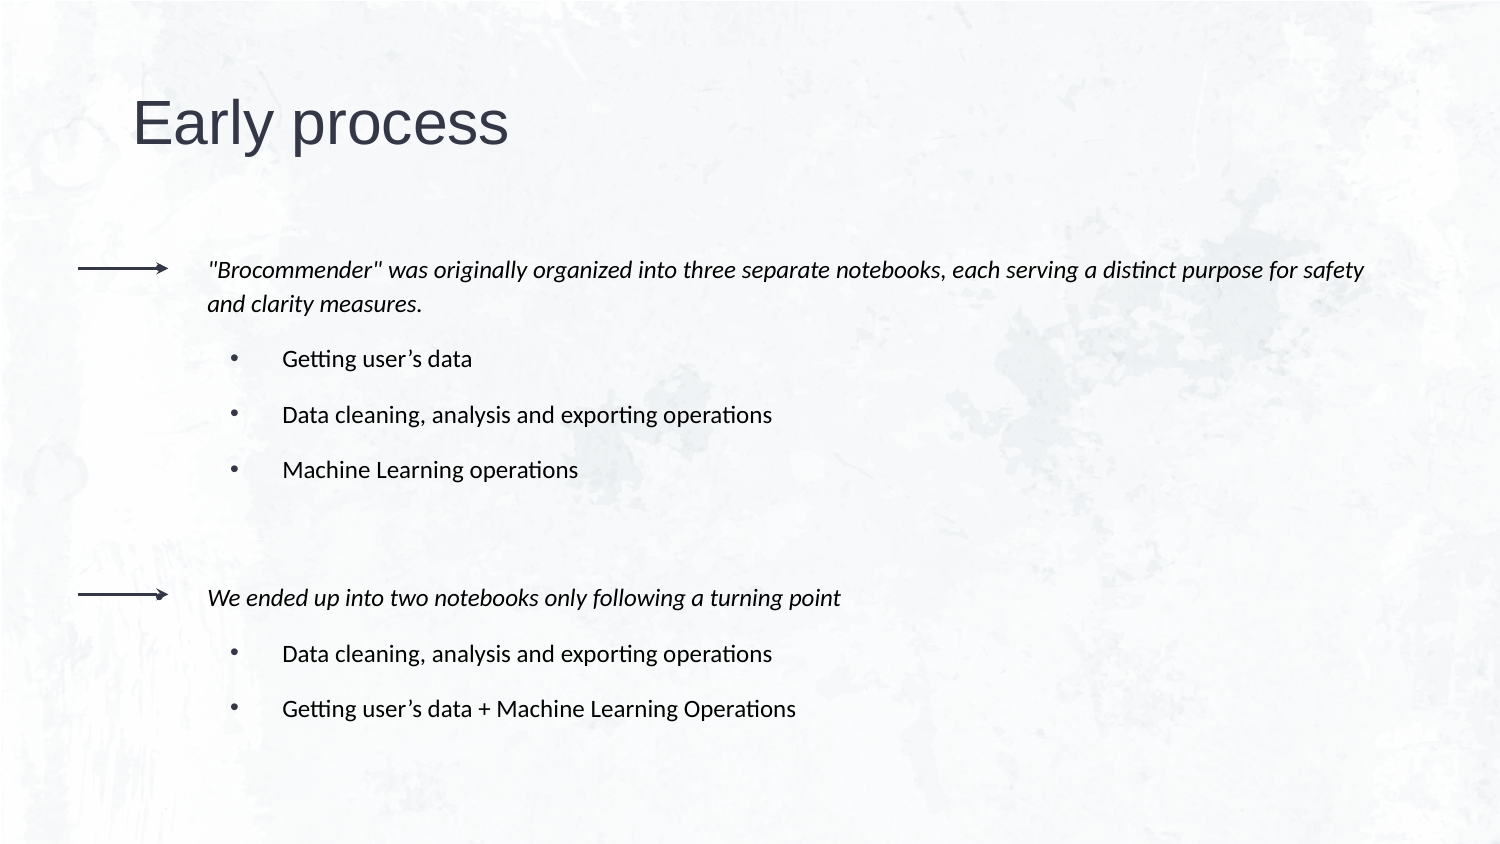

# Early process

"Brocommender" was originally organized into three separate notebooks, each serving a distinct purpose for safety and clarity measures.
Getting user’s data
Data cleaning, analysis and exporting operations
Machine Learning operations

We ended up into two notebooks only following a turning point
Data cleaning, analysis and exporting operations
Getting user’s data + Machine Learning Operations